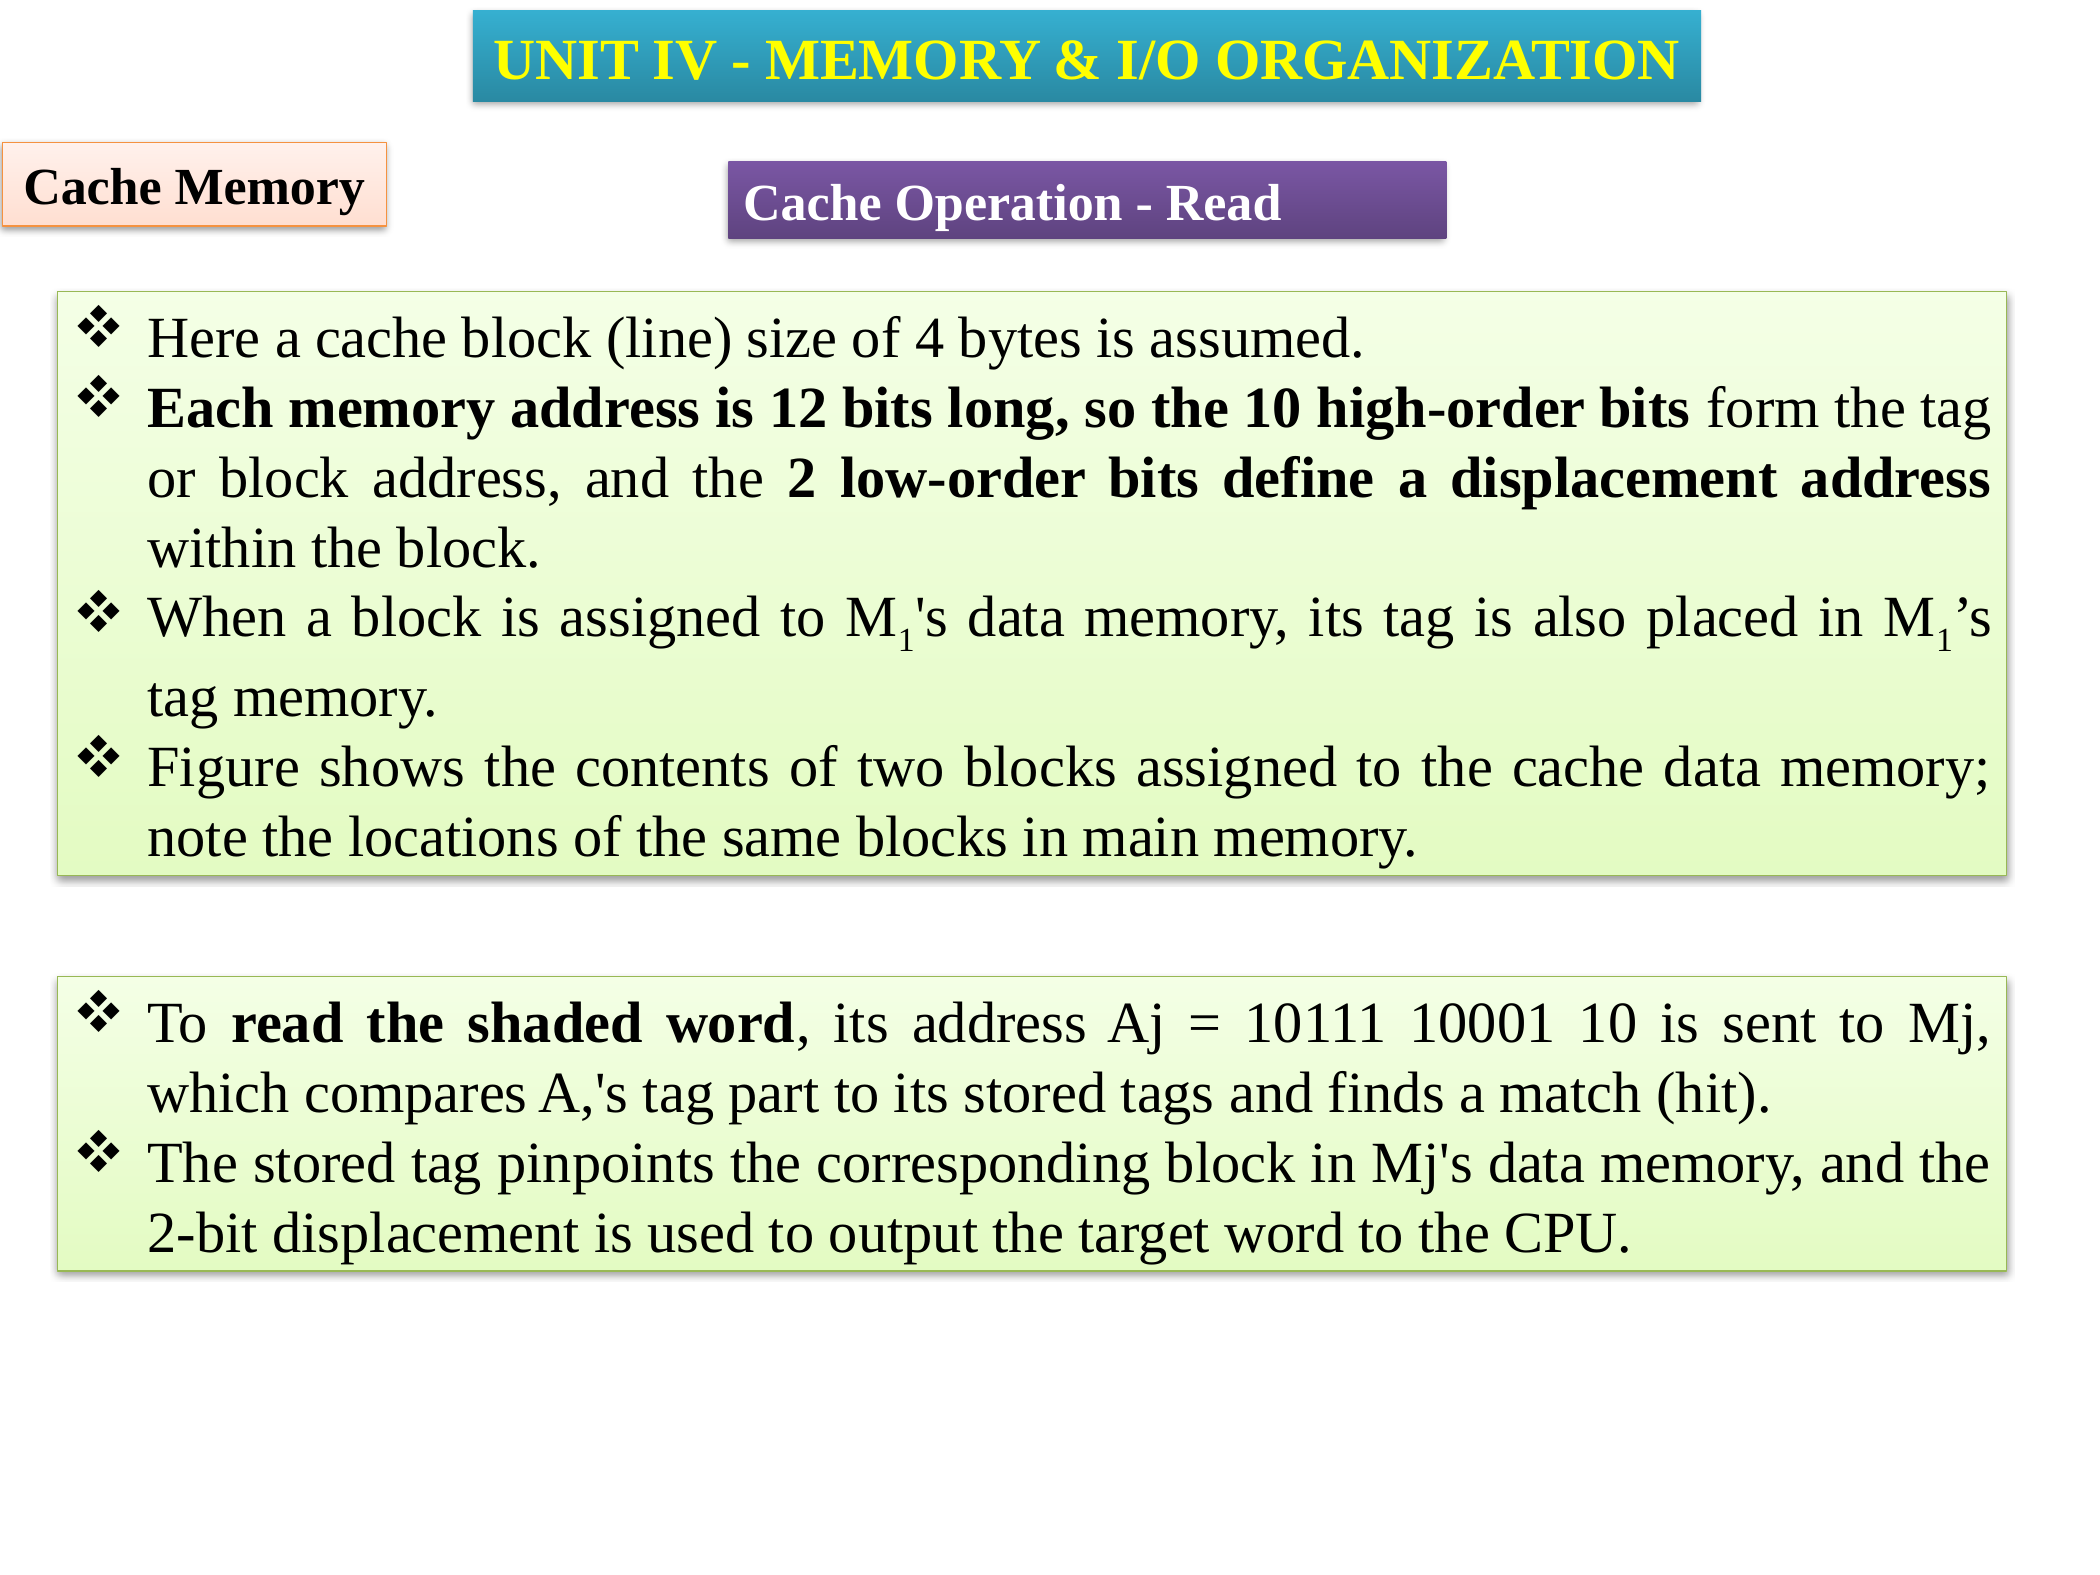

UNIT IV - MEMORY & I/O ORGANIZATION
Cache Memory
Cache Operation - Read
Here a cache block (line) size of 4 bytes is assumed.
Each memory address is 12 bits long, so the 10 high-order bits form the tag or block address, and the 2 low-order bits define a displacement address within the block.
When a block is assigned to M1's data memory, its tag is also placed in M1’s tag memory.
Figure shows the contents of two blocks assigned to the cache data memory; note the locations of the same blocks in main memory.
To read the shaded word, its address Aj = 10111 10001 10 is sent to Mj, which compares A,'s tag part to its stored tags and finds a match (hit).
The stored tag pinpoints the corresponding block in Mj's data memory, and the 2-bit displacement is used to output the target word to the CPU.